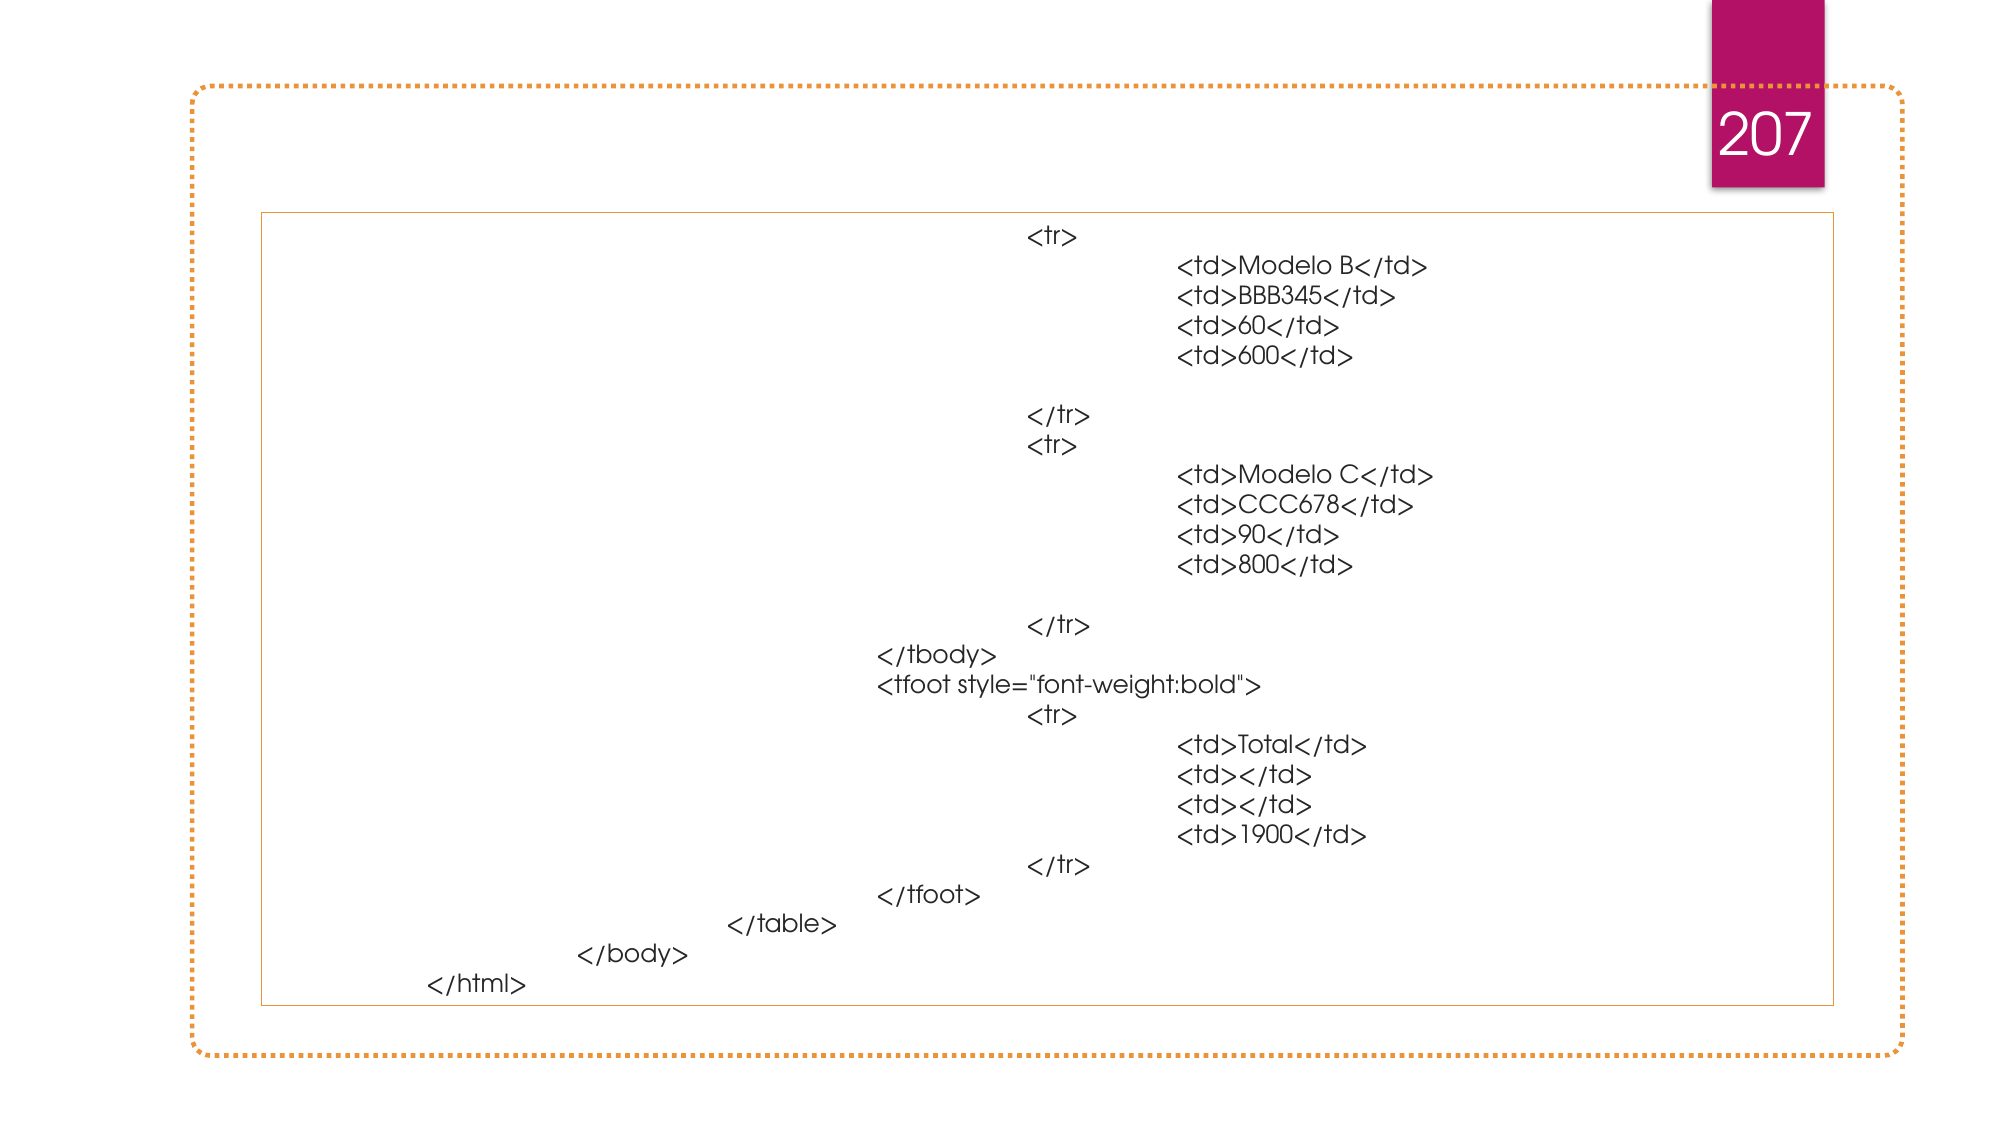

207

					<tr>
						<td>Modelo B</td>
						<td>BBB345</td>
						<td>60</td>
						<td>600</td>
					</tr>
					<tr>
						<td>Modelo C</td>
						<td>CCC678</td>
						<td>90</td>
						<td>800</td>
					</tr>
				</tbody>
				<tfoot style="font-weight:bold">
					<tr>
						<td>Total</td>
						<td></td>
						<td></td>
						<td>1900</td>
					</tr>
				</tfoot>
			</table>
		</body>
	</html>